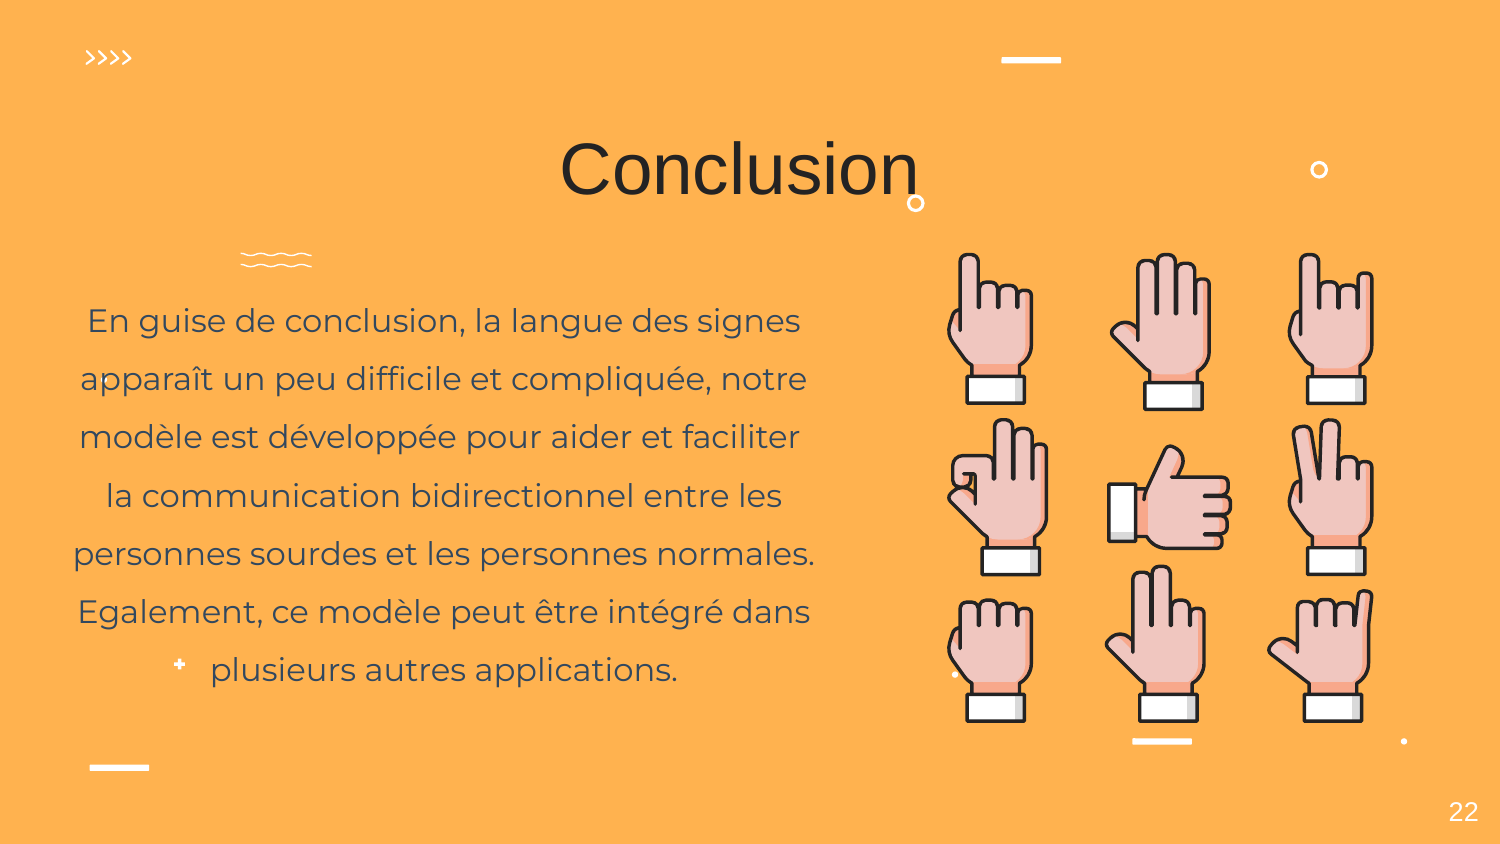

# Conclusion

En guise de conclusion, la langue des signes apparaît un peu difficile et compliquée, notre modèle est développée pour aider et faciliter  la communication bidirectionnel entre les personnes sourdes et les personnes normales.
Egalement, ce modèle peut être intégré dans plusieurs autres applications.

22